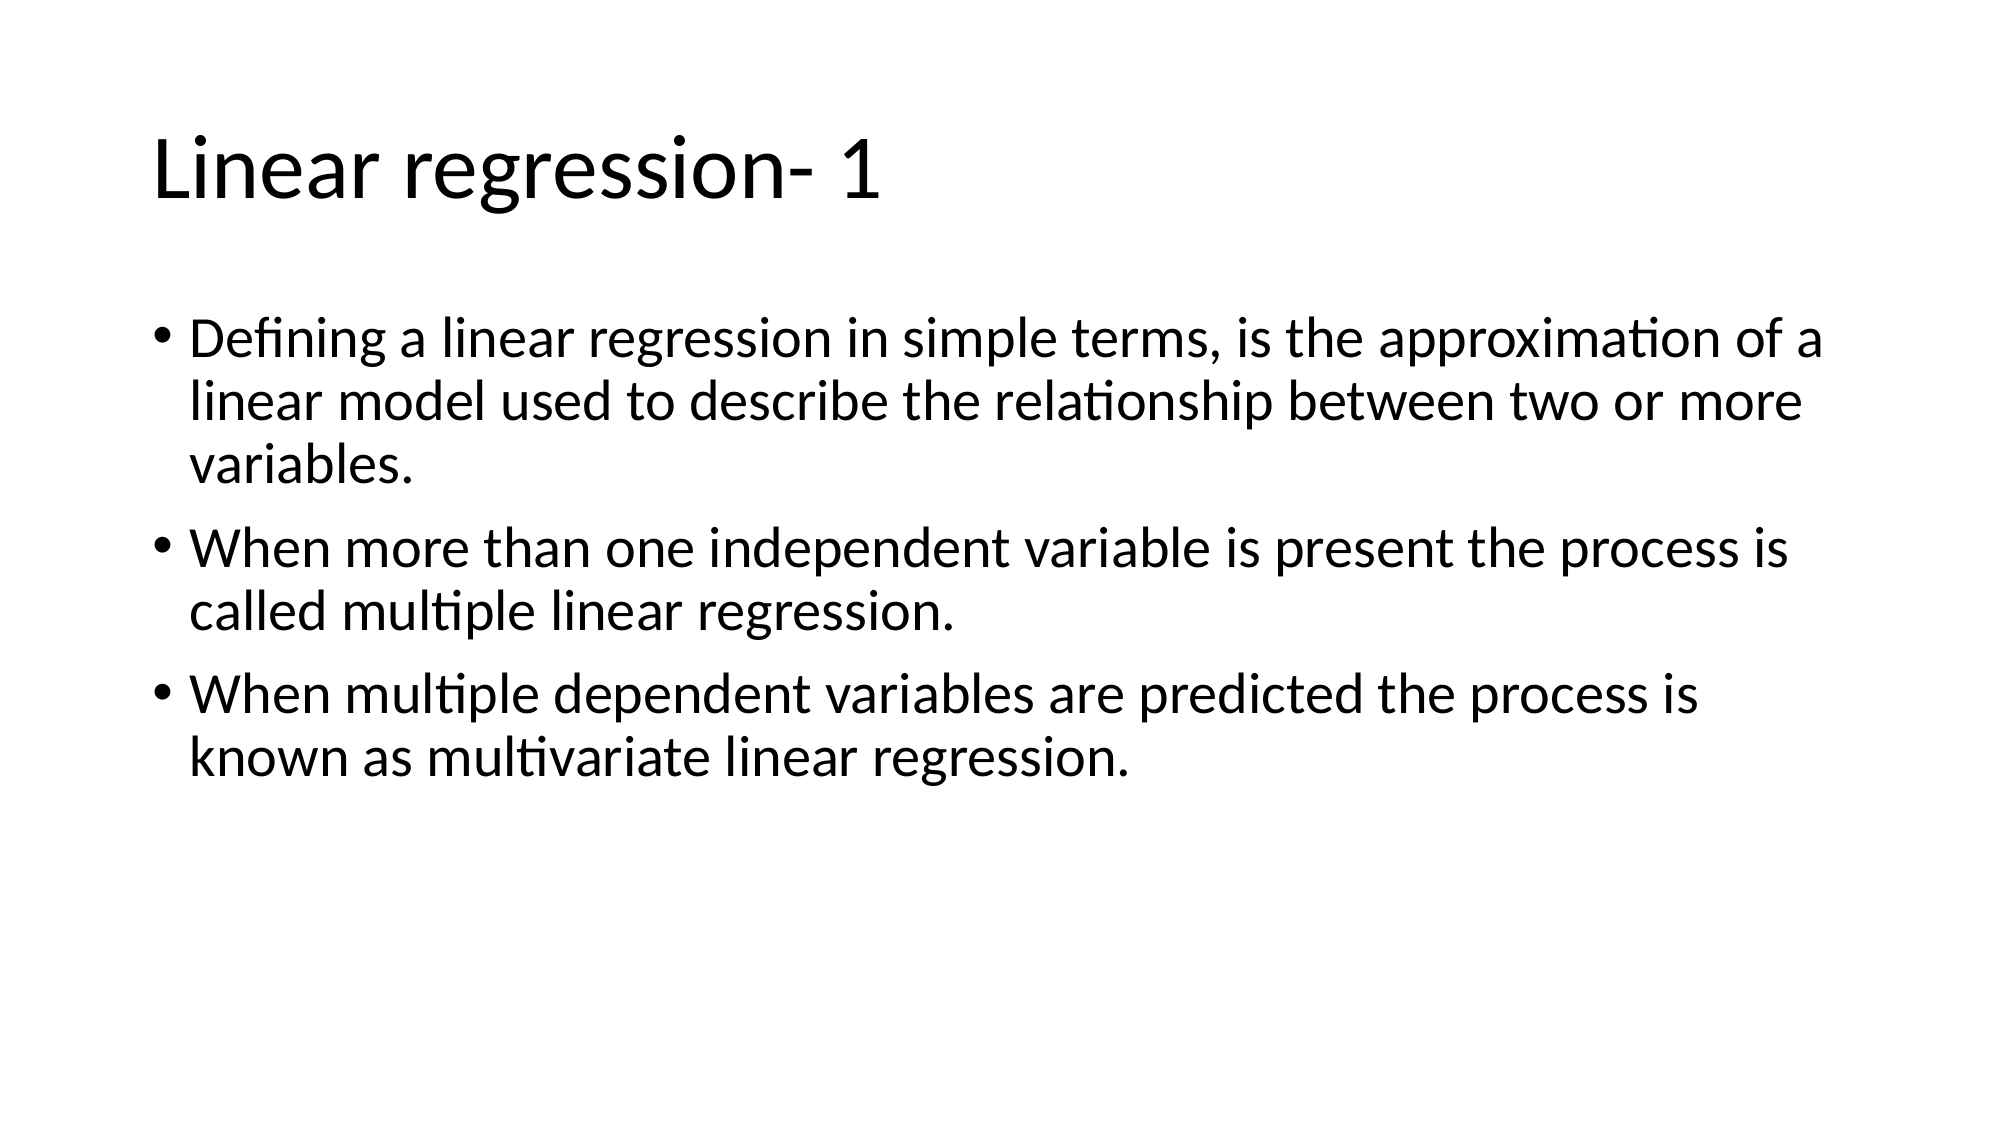

# Linear regression- 1
Defining a linear regression in simple terms, is the approximation of a linear model used to describe the relationship between two or more variables.
When more than one independent variable is present the process is called multiple linear regression.
When multiple dependent variables are predicted the process is known as multivariate linear regression.